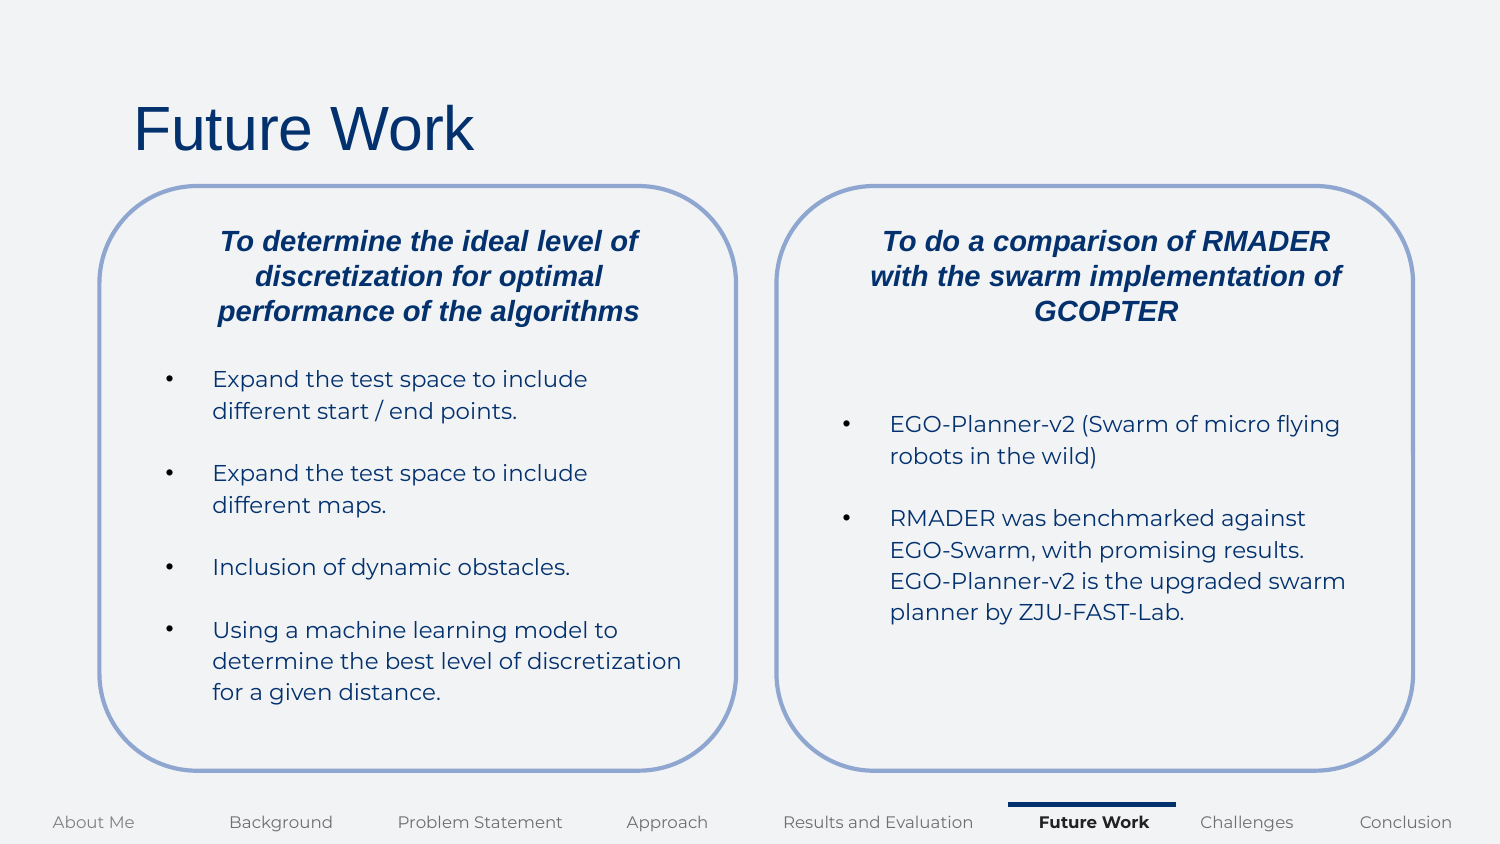

# Future Work

EGO-Planner-v2 (Swarm of micro flying robots in the wild)

RMADER was benchmarked against EGO-Swarm, with promising results. EGO-Planner-v2 is the upgraded swarm planner by ZJU-FAST-Lab.

Expand the test space to include different start / end points.

Expand the test space to include different maps.

Inclusion of dynamic obstacles.

Using a machine learning model to determine the best level of discretization for a given distance.
To determine the ideal level of discretization for optimal performance of the algorithms
To do a comparison of RMADER with the swarm implementation of GCOPTER